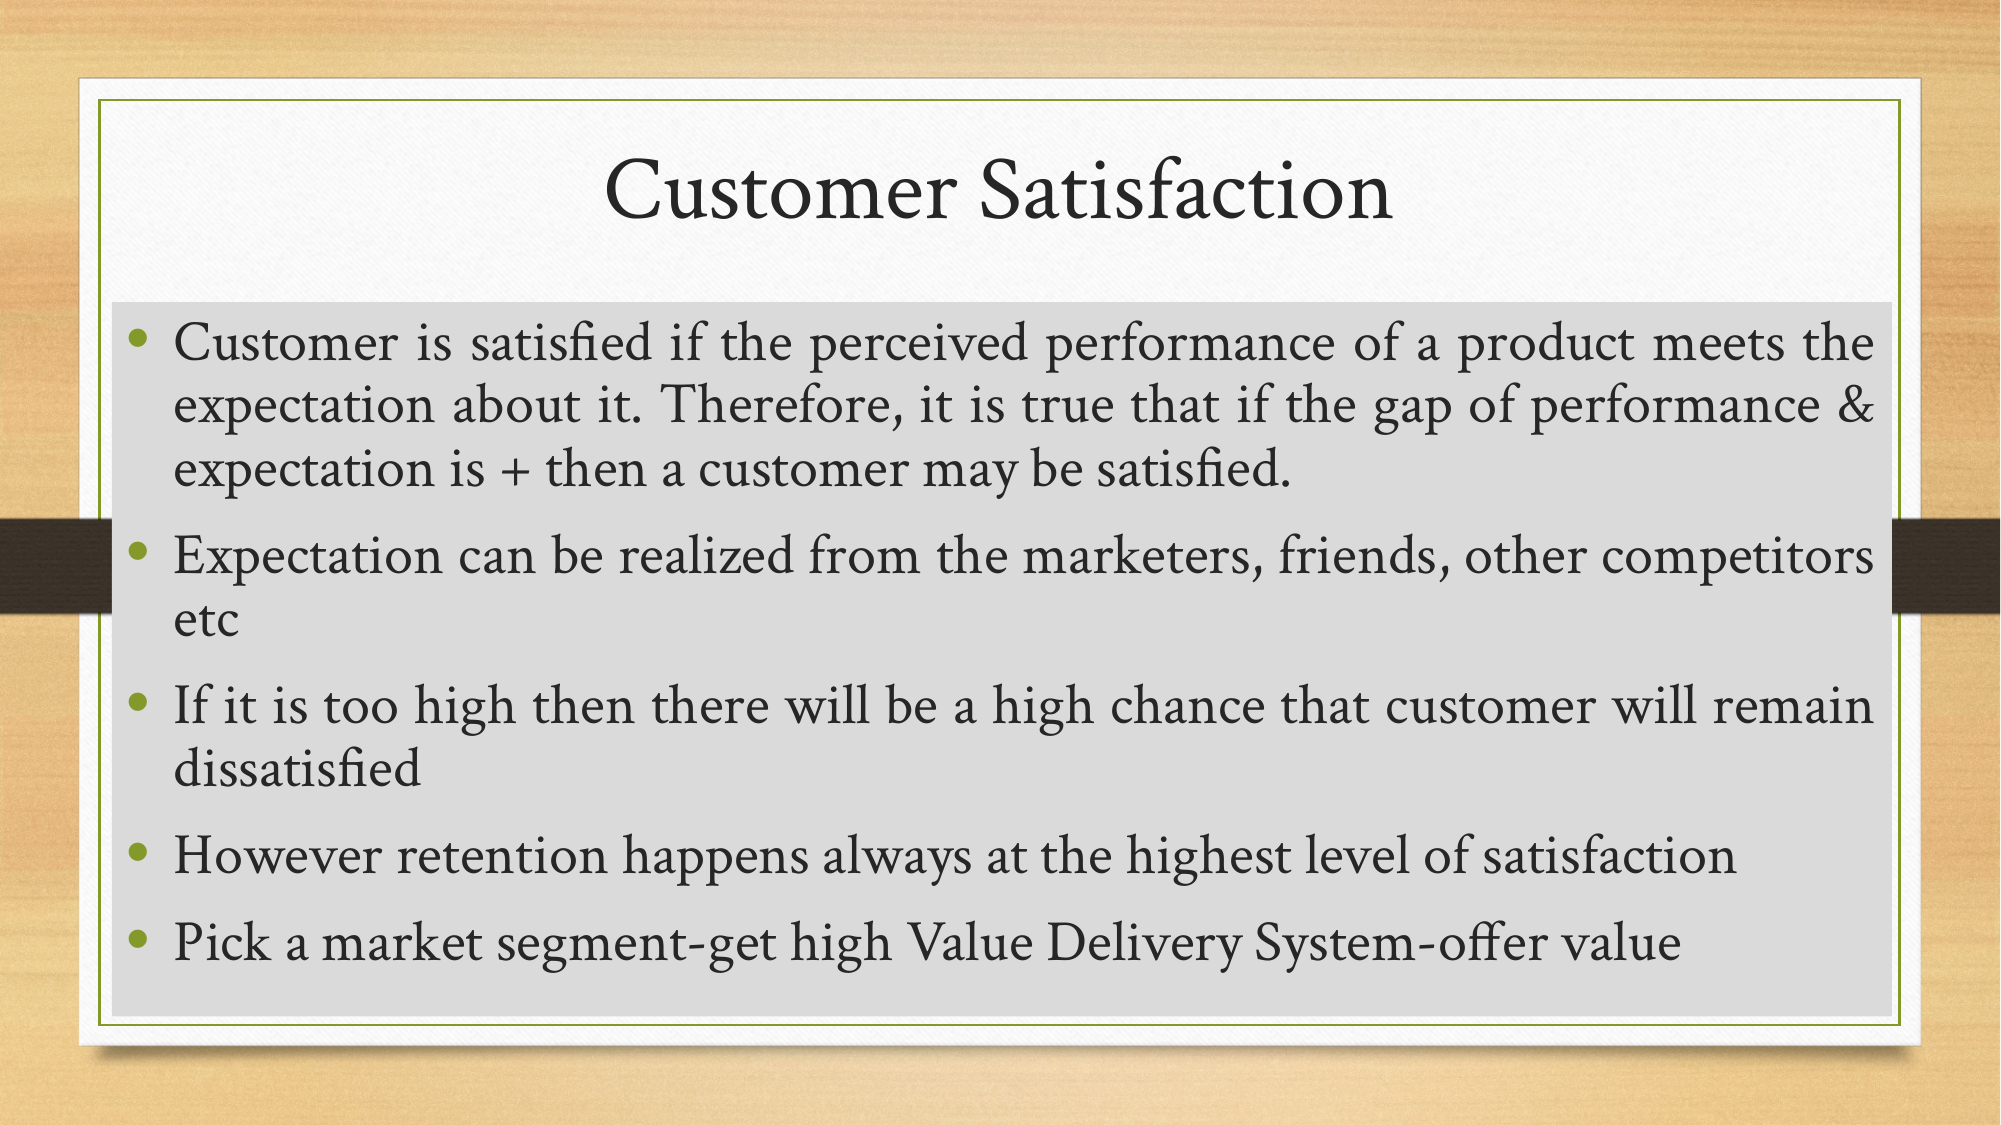

# Customer Satisfaction
Customer is satisfied if the perceived performance of a product meets the expectation about it. Therefore, it is true that if the gap of performance & expectation is + then a customer may be satisfied.
Expectation can be realized from the marketers, friends, other competitors etc
If it is too high then there will be a high chance that customer will remain dissatisfied
However retention happens always at the highest level of satisfaction
Pick a market segment-get high Value Delivery System-offer value